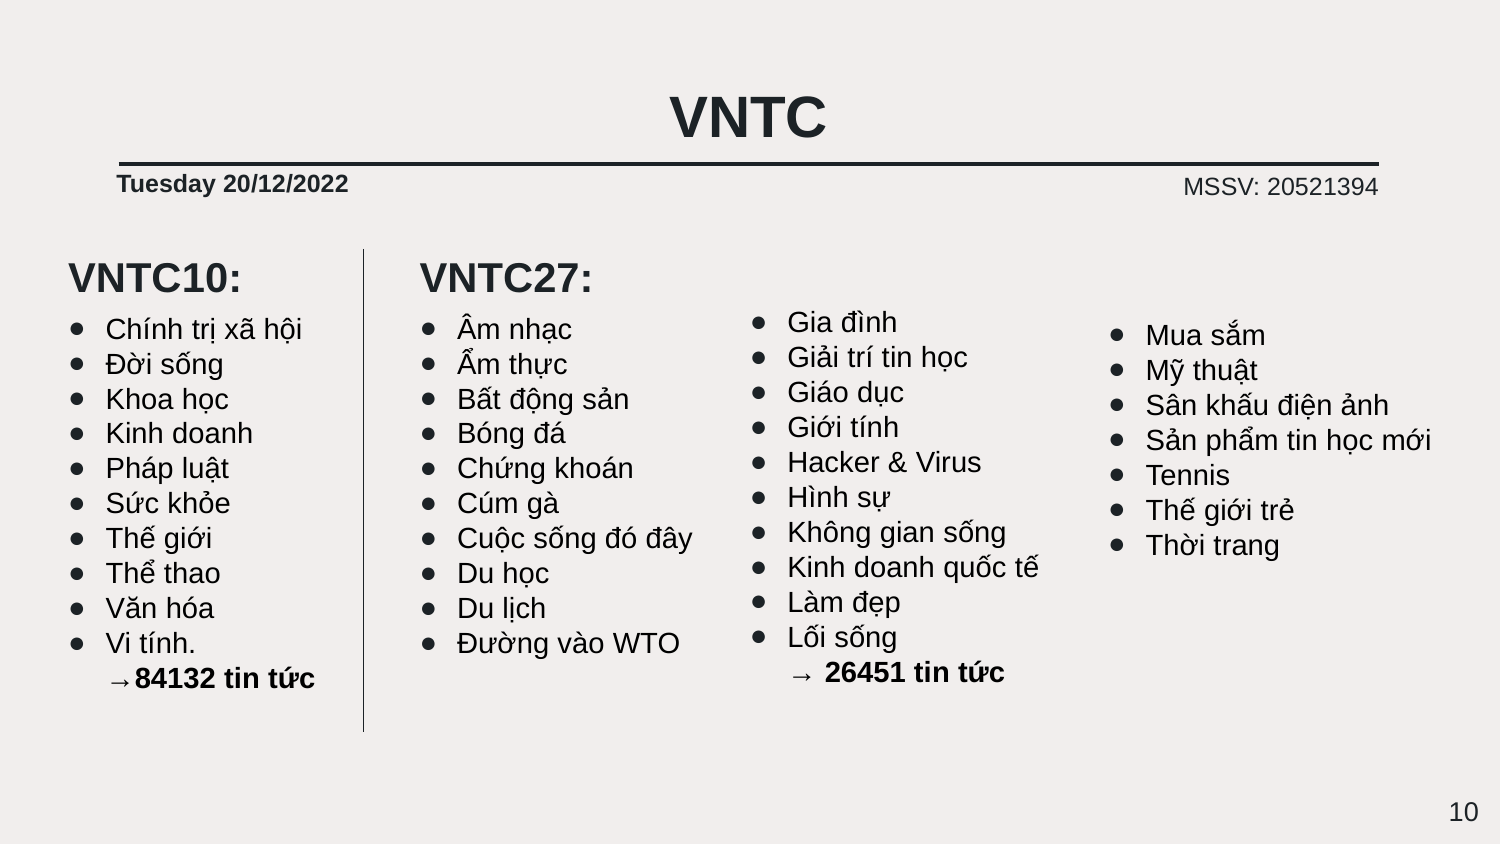

# VNTC
Tuesday 20/12/2022
MSSV: 20521394
VNTC10:
VNTC27:
Gia đình
Giải trí tin học
Giáo dục
Giới tính
Hacker & Virus
Hình sự
Không gian sống
Kinh doanh quốc tế
Làm đẹp
Lối sống
→ 26451 tin tức
Mua sắm
Mỹ thuật
Sân khấu điện ảnh
Sản phẩm tin học mới
Tennis
Thế giới trẻ
Thời trang
Chính trị xã hội
Đời sống
Khoa học
Kinh doanh
Pháp luật
Sức khỏe
Thế giới
Thể thao
Văn hóa
Vi tính.
→84132 tin tức
Âm nhạc
Ẩm thực
Bất động sản
Bóng đá
Chứng khoán
Cúm gà
Cuộc sống đó đây
Du học
Du lịch
Đường vào WTO
10